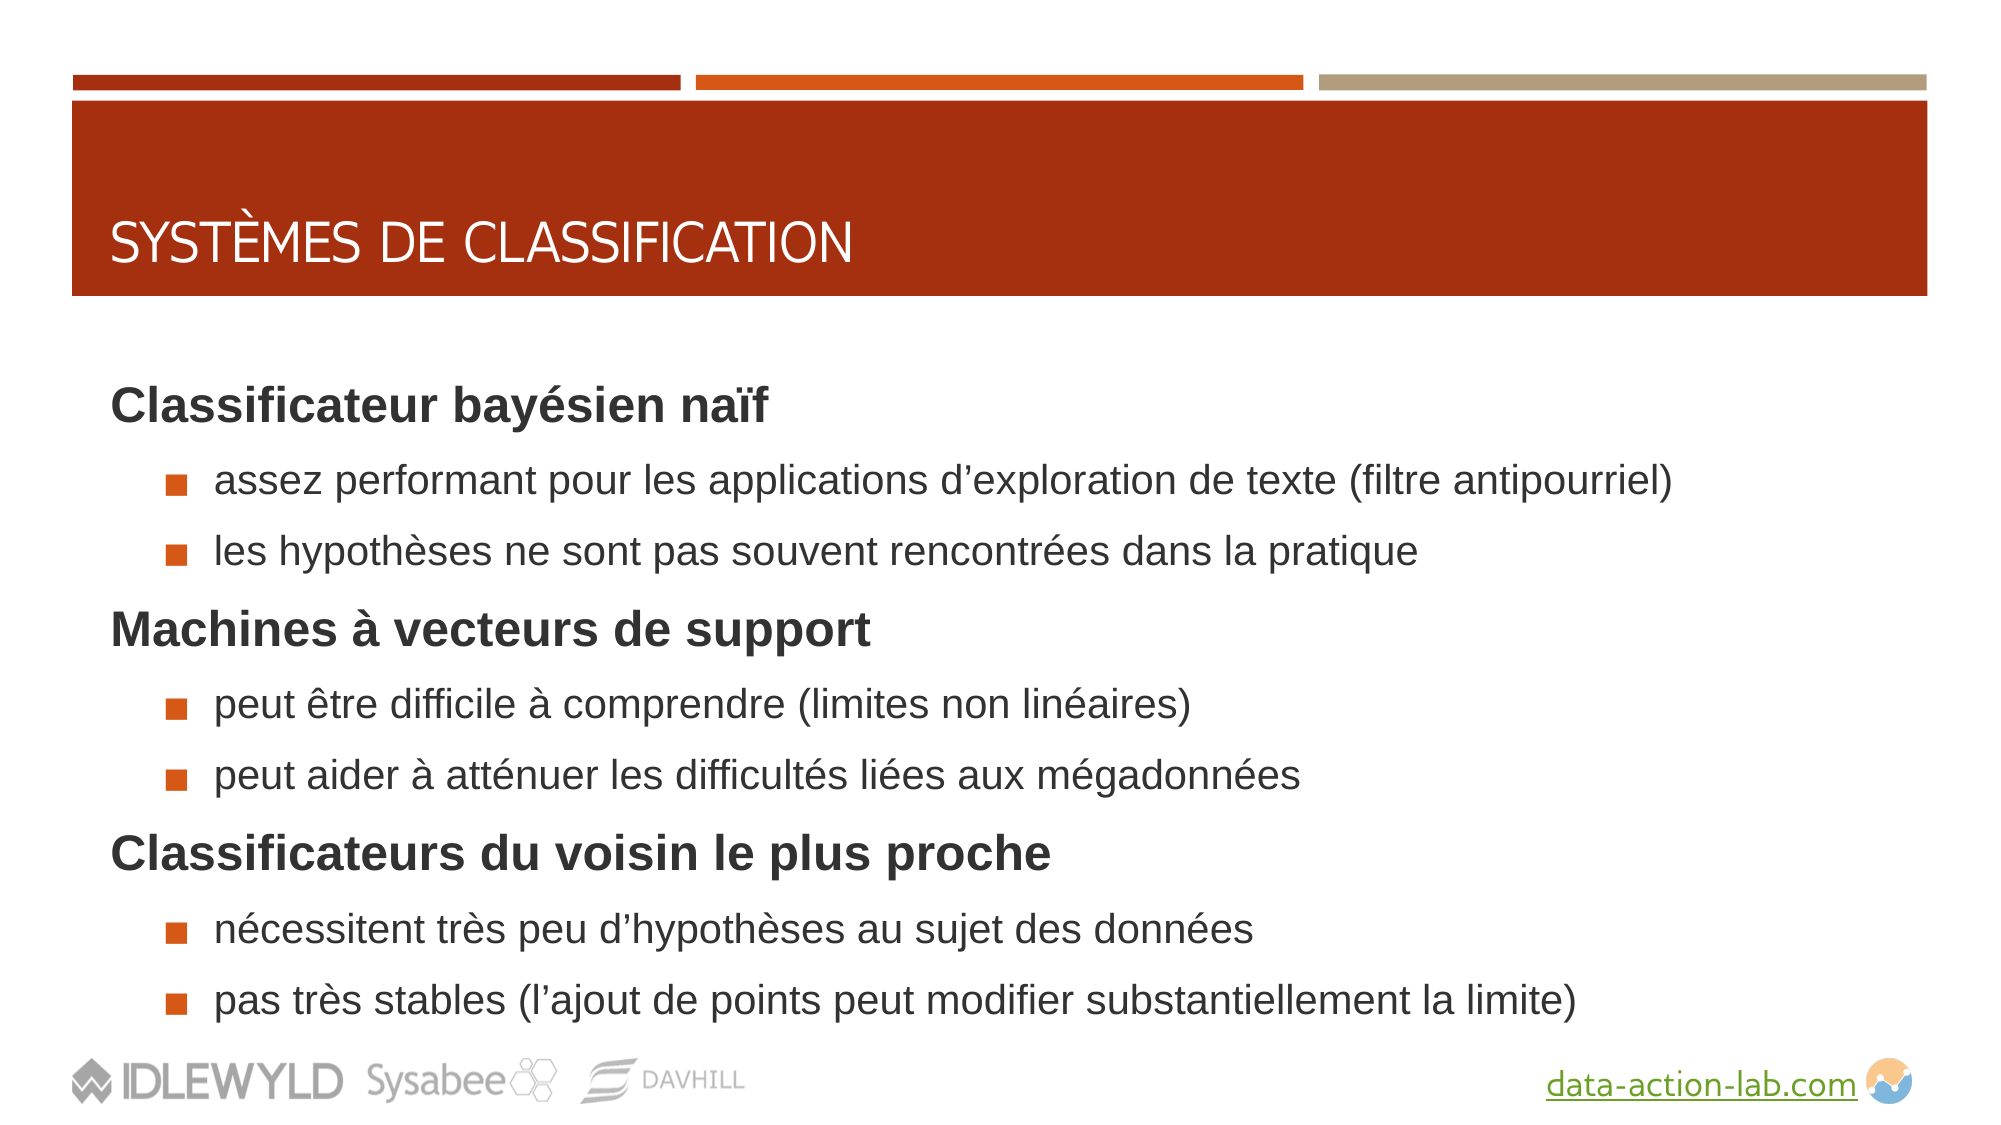

# SYSTÈMES DE CLASSIFICATION
Classificateur bayésien naïf
assez performant pour les applications d’exploration de texte (filtre antipourriel)
les hypothèses ne sont pas souvent rencontrées dans la pratique
Machines à vecteurs de support
peut être difficile à comprendre (limites non linéaires)
peut aider à atténuer les difficultés liées aux mégadonnées
Classificateurs du voisin le plus proche
nécessitent très peu d’hypothèses au sujet des données
pas très stables (l’ajout de points peut modifier substantiellement la limite)